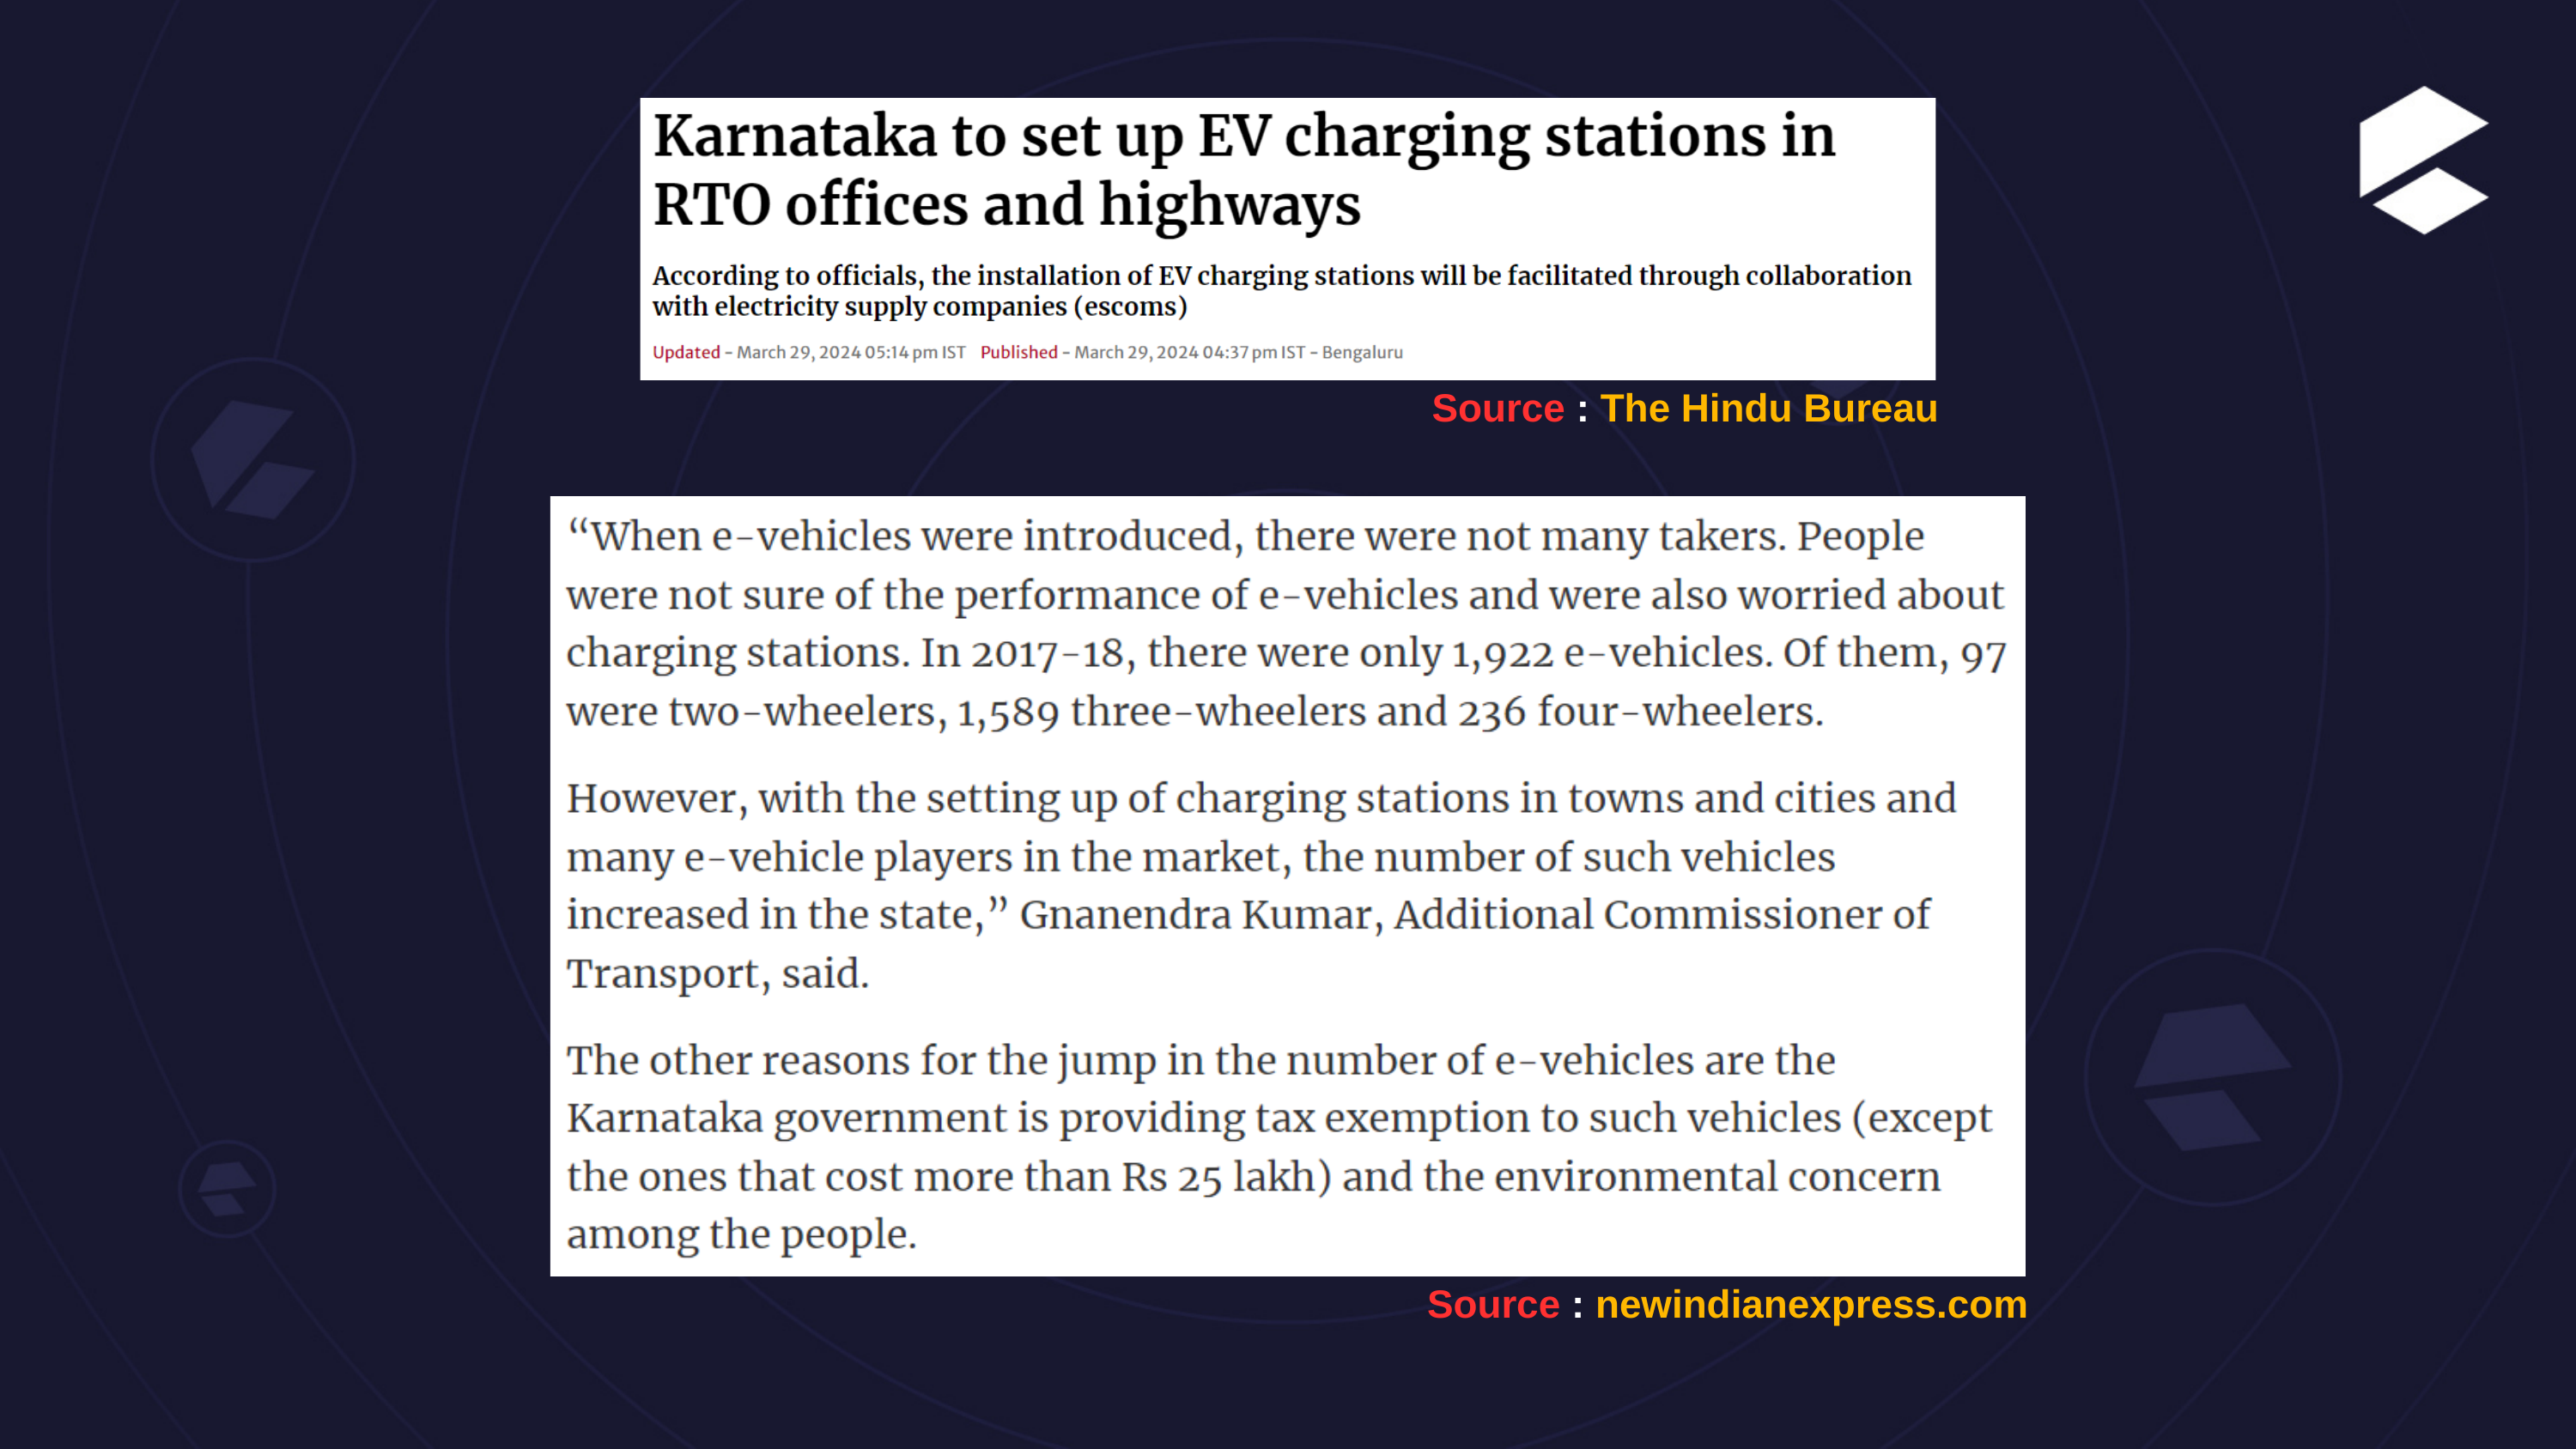

Source : The Hindu Bureau

Source : newindianexpress.com